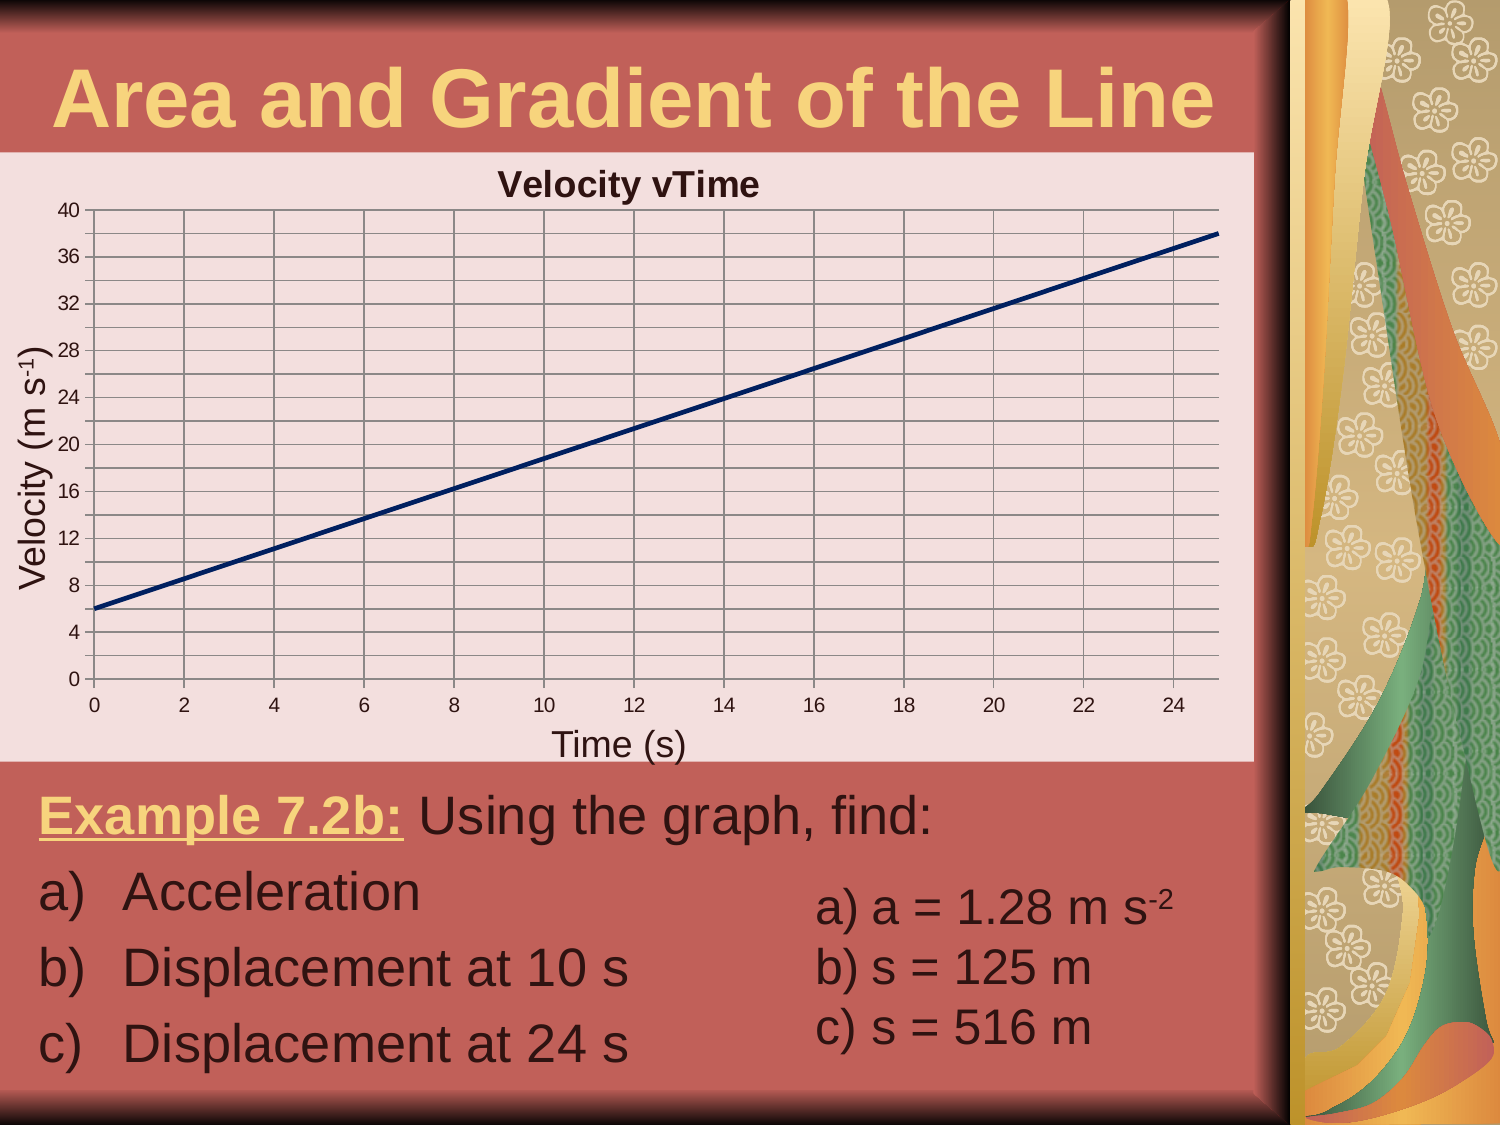

# Area and Gradient of the Line

### Chart:

| Category |  |
|---|---|
Velocity (m s-1)
Time (s)
Example 7.2b: Using the graph, find:
Acceleration
Displacement at 10 s
Displacement at 24 s
a = 1.28 m s-2
s = 125 m
s = 516 m